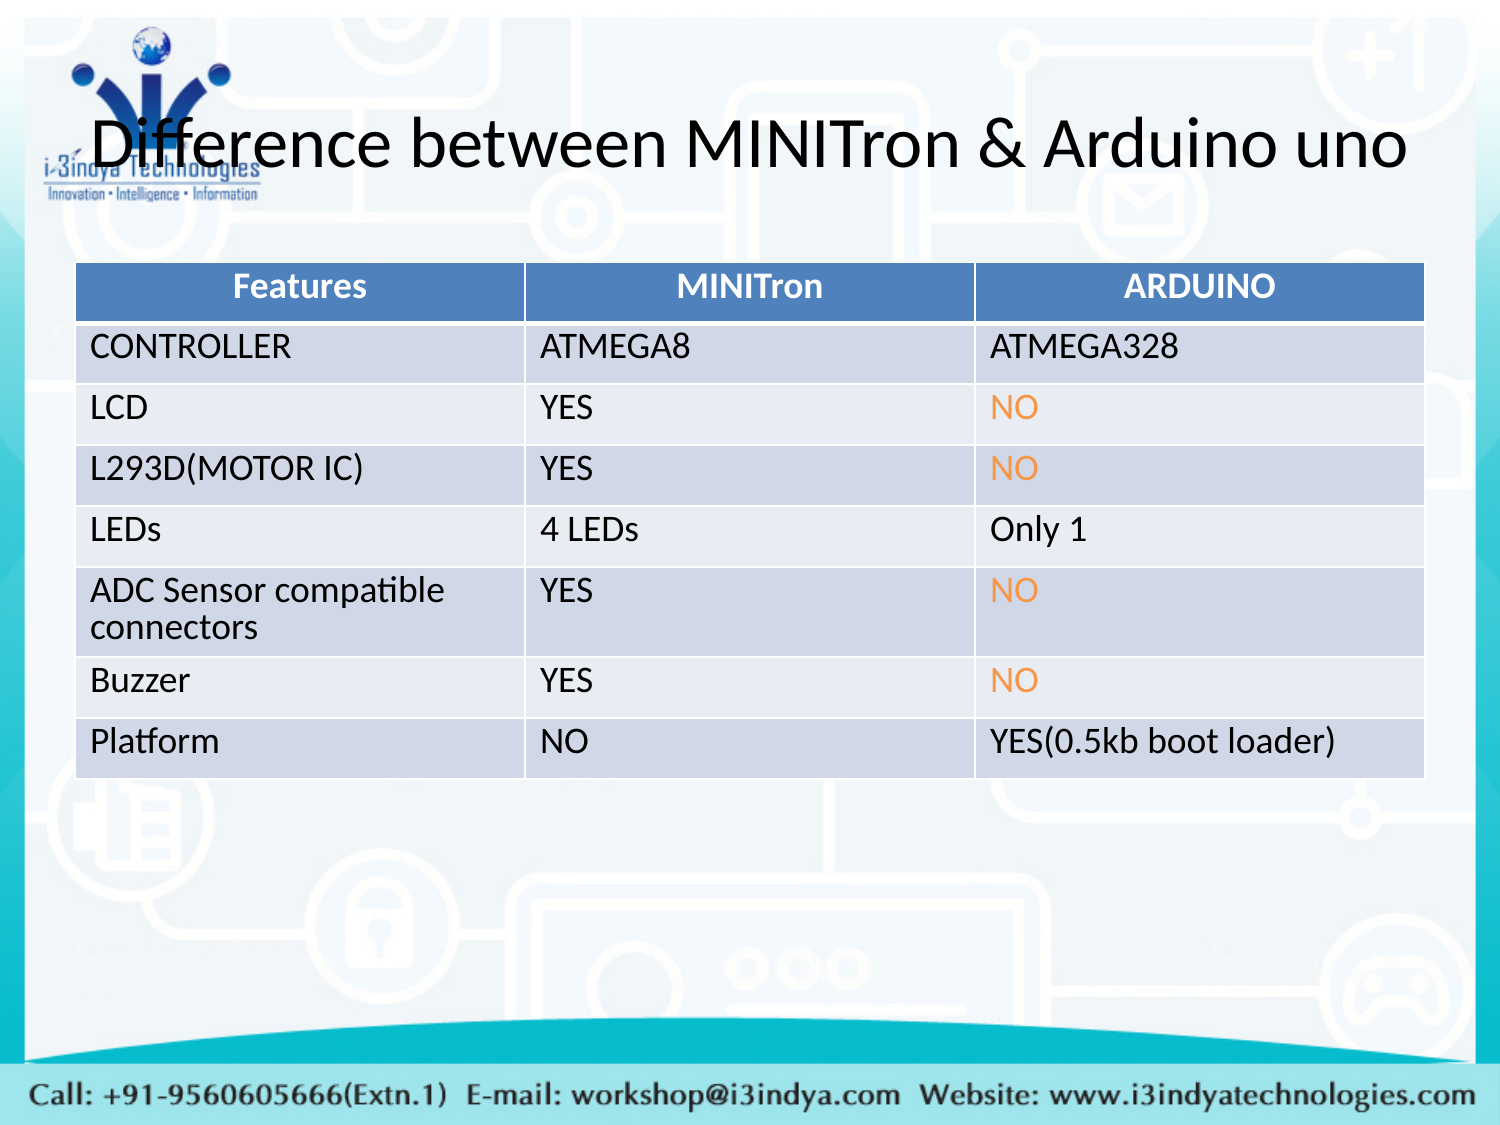

# Difference between MINITron & Arduino uno
| Features | MINITron | ARDUINO |
| --- | --- | --- |
| CONTROLLER | ATMEGA8 | ATMEGA328 |
| LCD | YES | NO |
| L293D(MOTOR IC) | YES | NO |
| LEDs | 4 LEDs | Only 1 |
| ADC Sensor compatible connectors | YES | NO |
| Buzzer | YES | NO |
| Platform | NO | YES(0.5kb boot loader) |